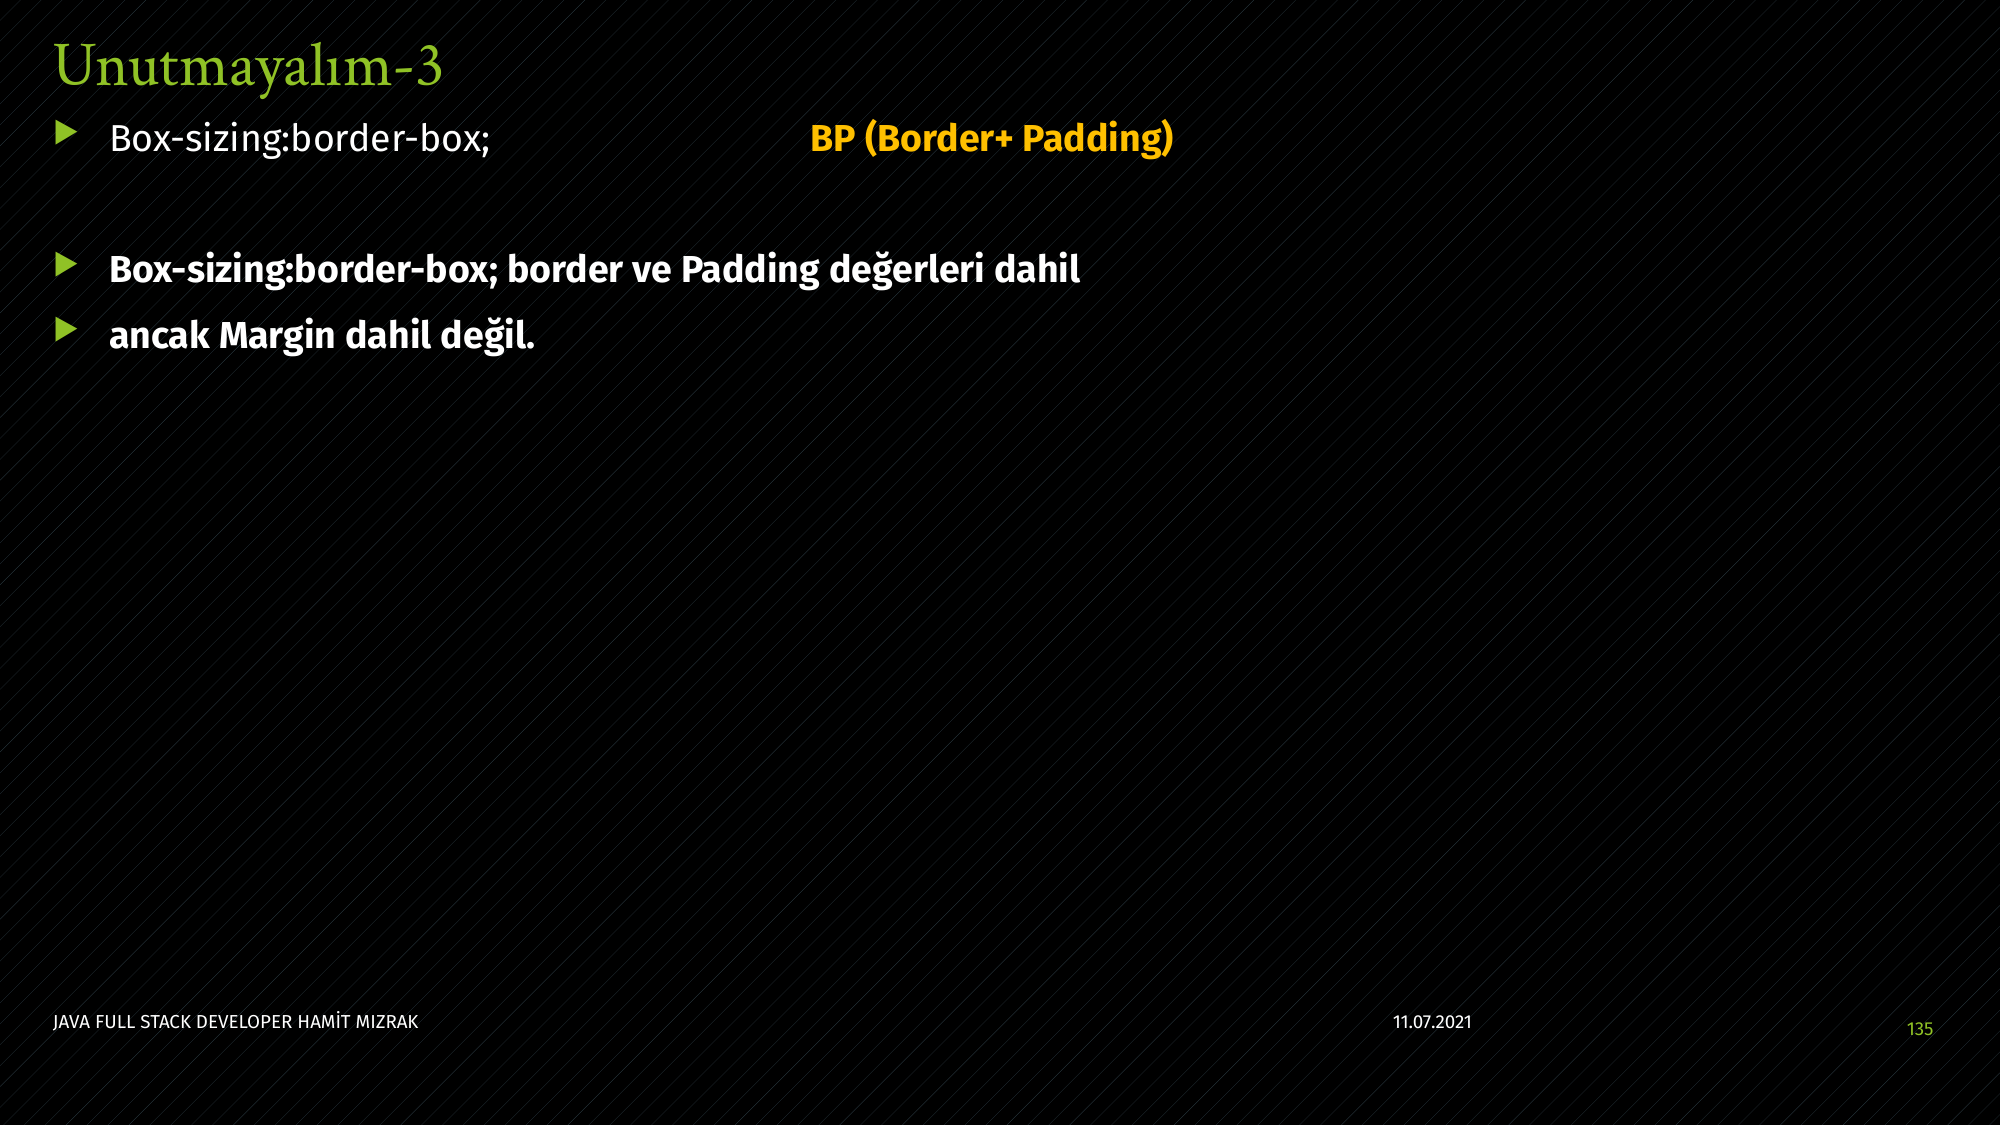

# Unutmayalım-3
Box-sizing:border-box;                                BP (Border+ Padding)

Box-sizing:border-box; border ve Padding değerleri dahil
ancak Margin dahil değil.
JAVA FULL STACK DEVELOPER HAMİT MIZRAK
11.07.2021
135